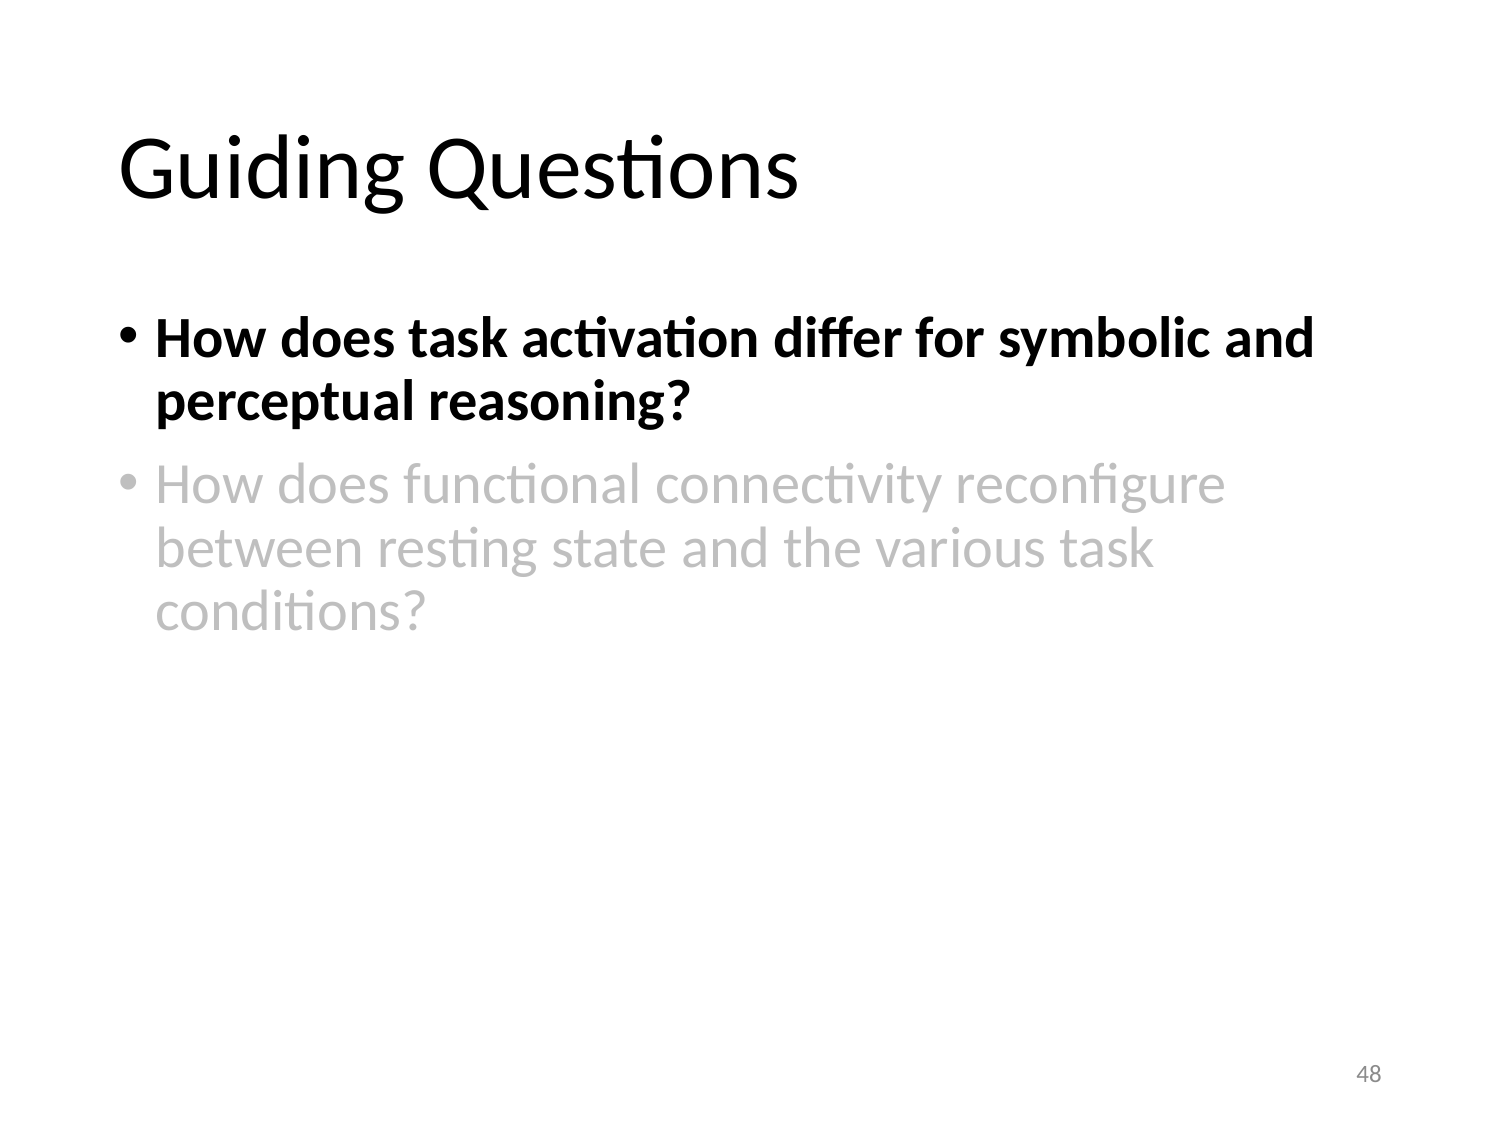

# Guiding Questions
How does task activation differ for symbolic and perceptual reasoning?
How does functional connectivity reconfigure between resting state and the various task conditions?
48